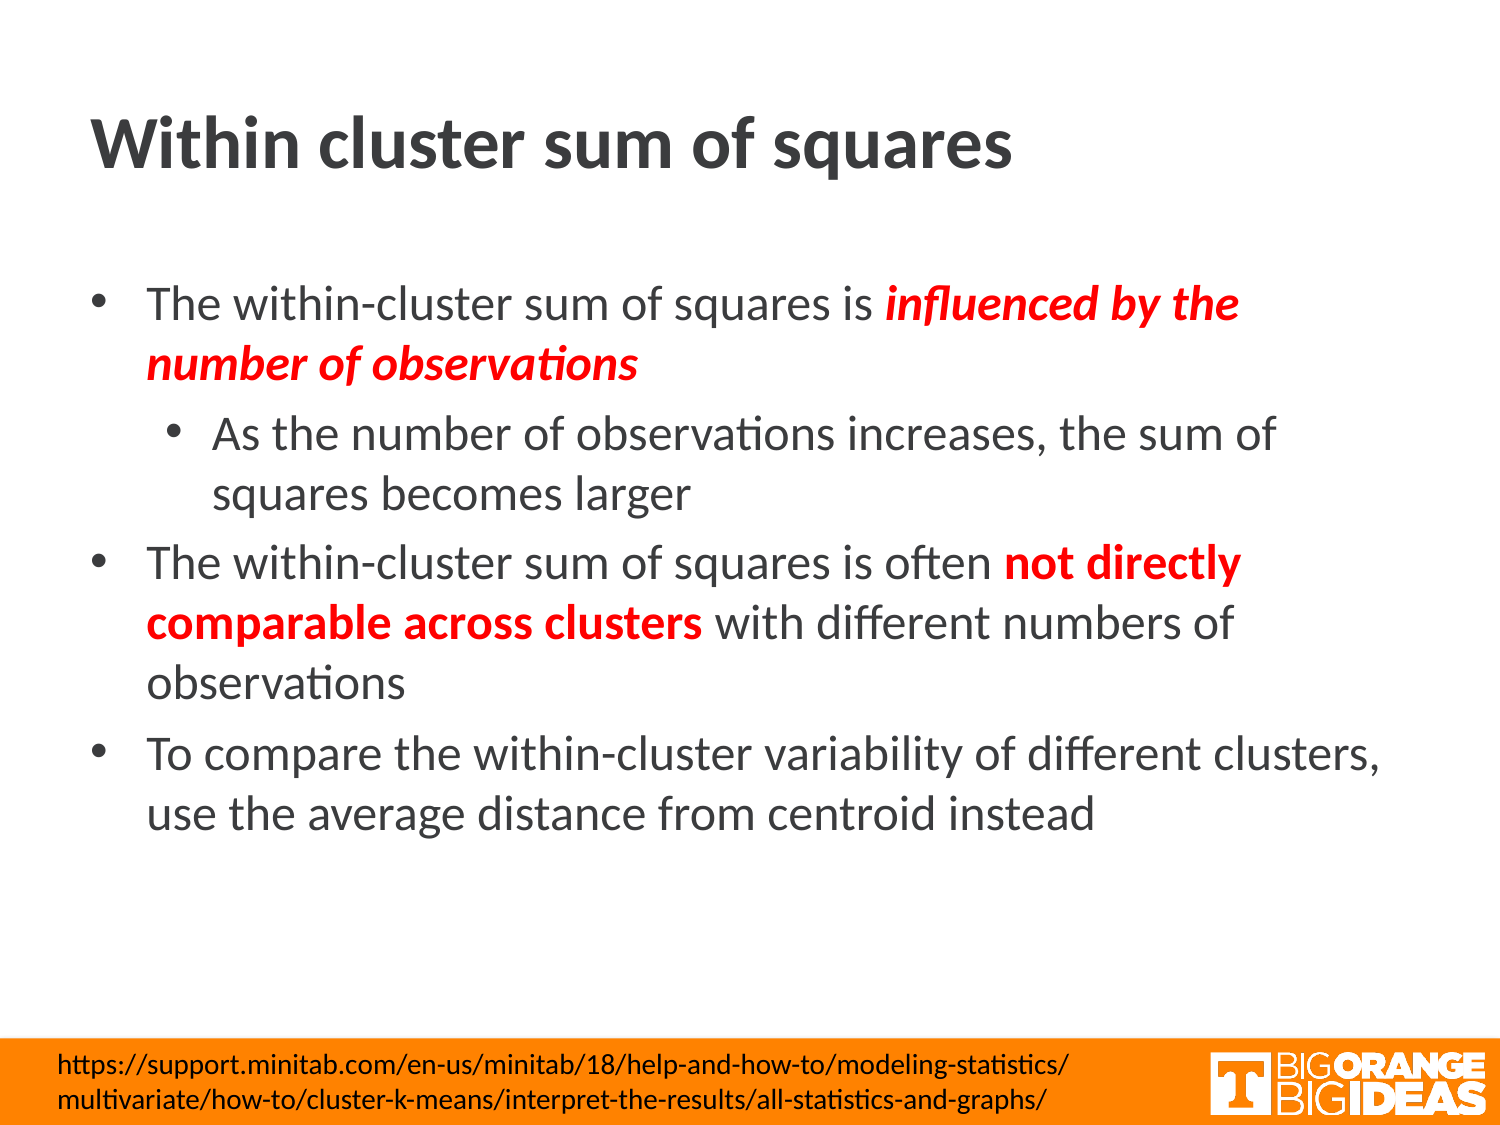

# Within cluster sum of squares
The within-cluster sum of squares is influenced by the number of observations
As the number of observations increases, the sum of squares becomes larger
The within-cluster sum of squares is often not directly comparable across clusters with different numbers of observations
To compare the within-cluster variability of different clusters, use the average distance from centroid instead

https://support.minitab.com/en-us/minitab/18/help-and-how-to/modeling-statistics/multivariate/how-to/cluster-k-means/interpret-the-results/all-statistics-and-graphs/